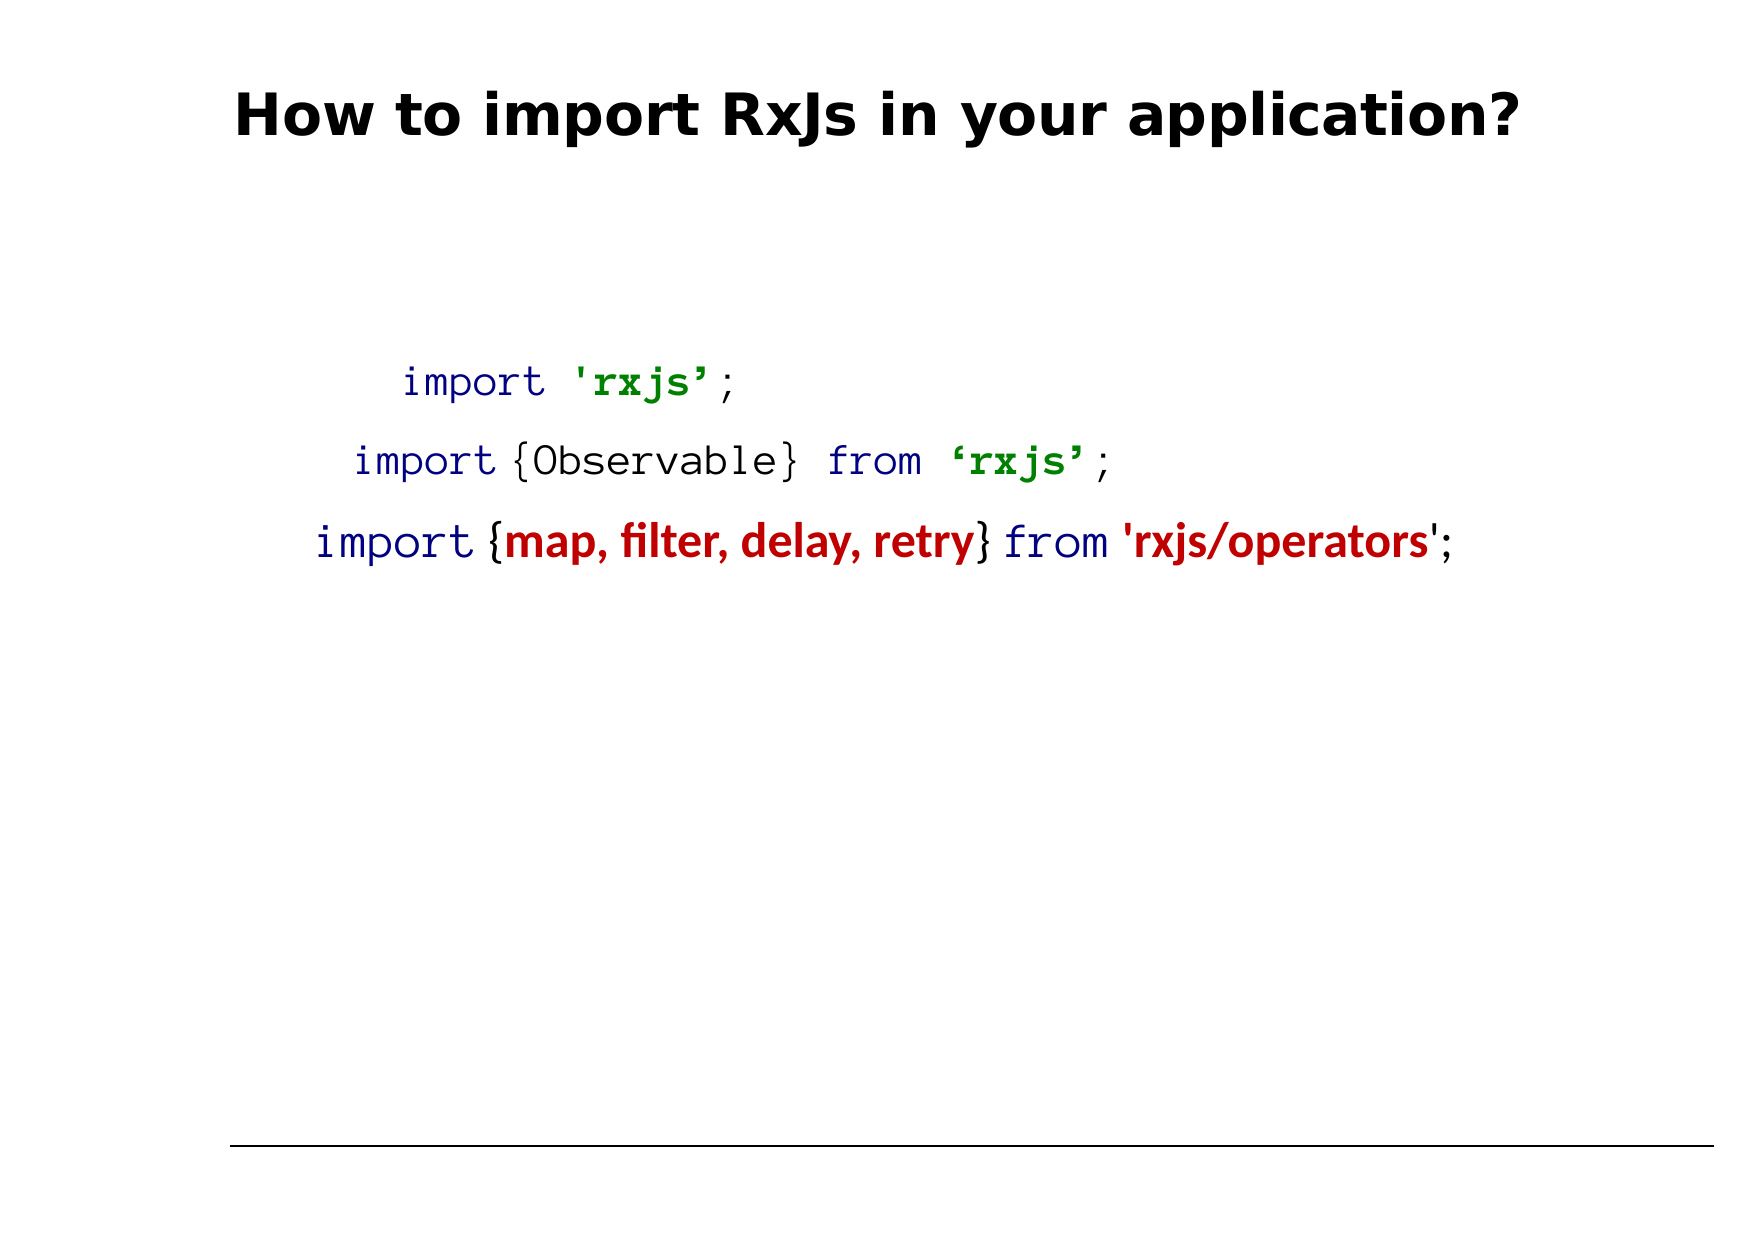

# How to import RxJs in your application?

    import  'rxjs’;
  import {Observable}  from  ‘rxjs’;
      import {map, filter, delay, retry} from 'rxjs/operators';